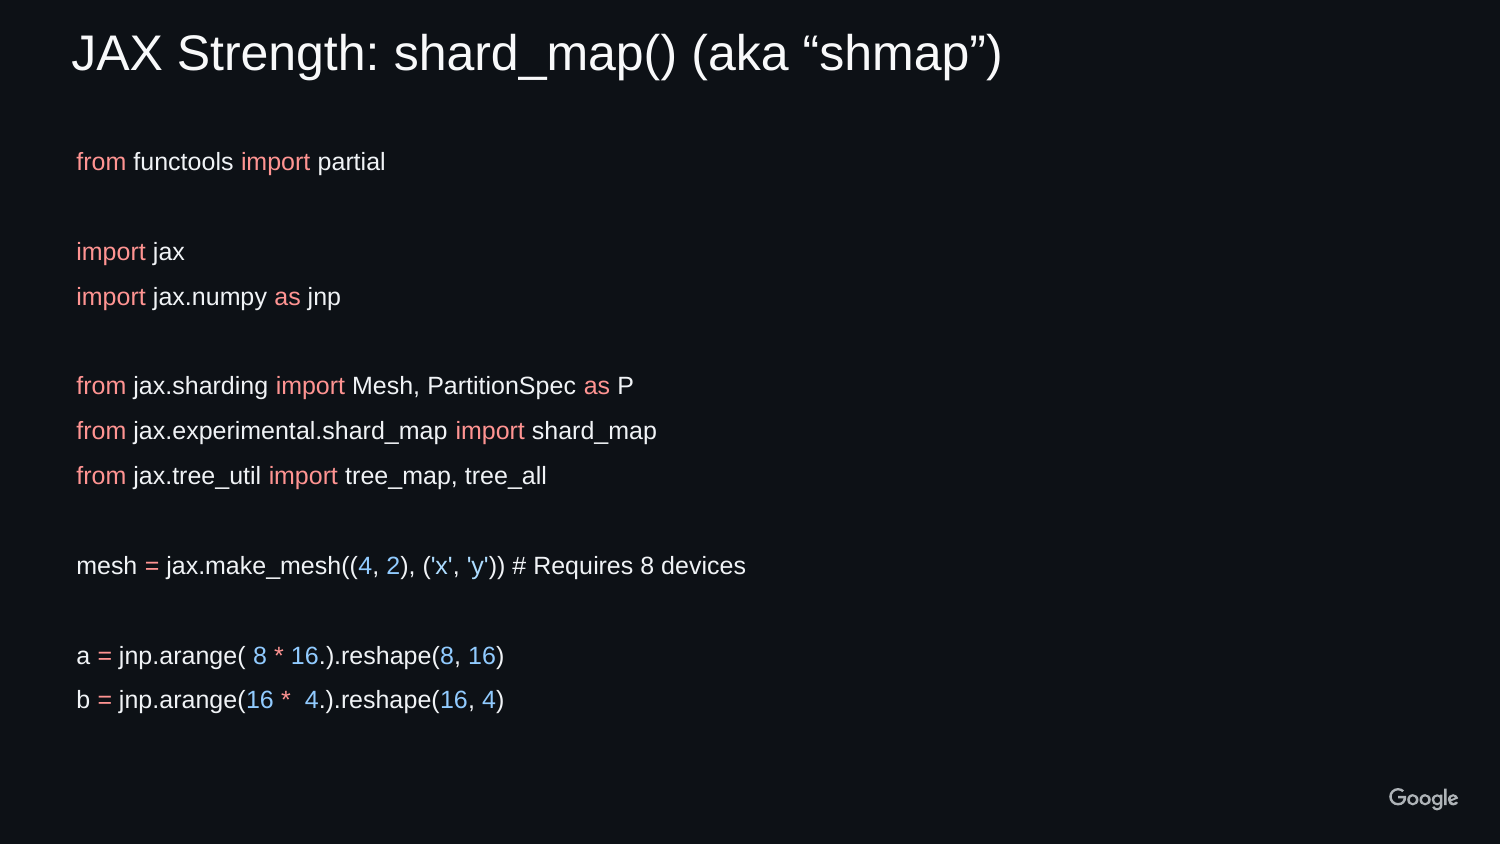

JAX Strength: shard_map() (aka “shmap”)
from functools import partial

import jax
import jax.numpy as jnp

from jax.sharding import Mesh, PartitionSpec as P
from jax.experimental.shard_map import shard_map
from jax.tree_util import tree_map, tree_all

mesh = jax.make_mesh((4, 2), ('x', 'y')) # Requires 8 devices

a = jnp.arange( 8 * 16.).reshape(8, 16)
b = jnp.arange(16 *  4.).reshape(16, 4)